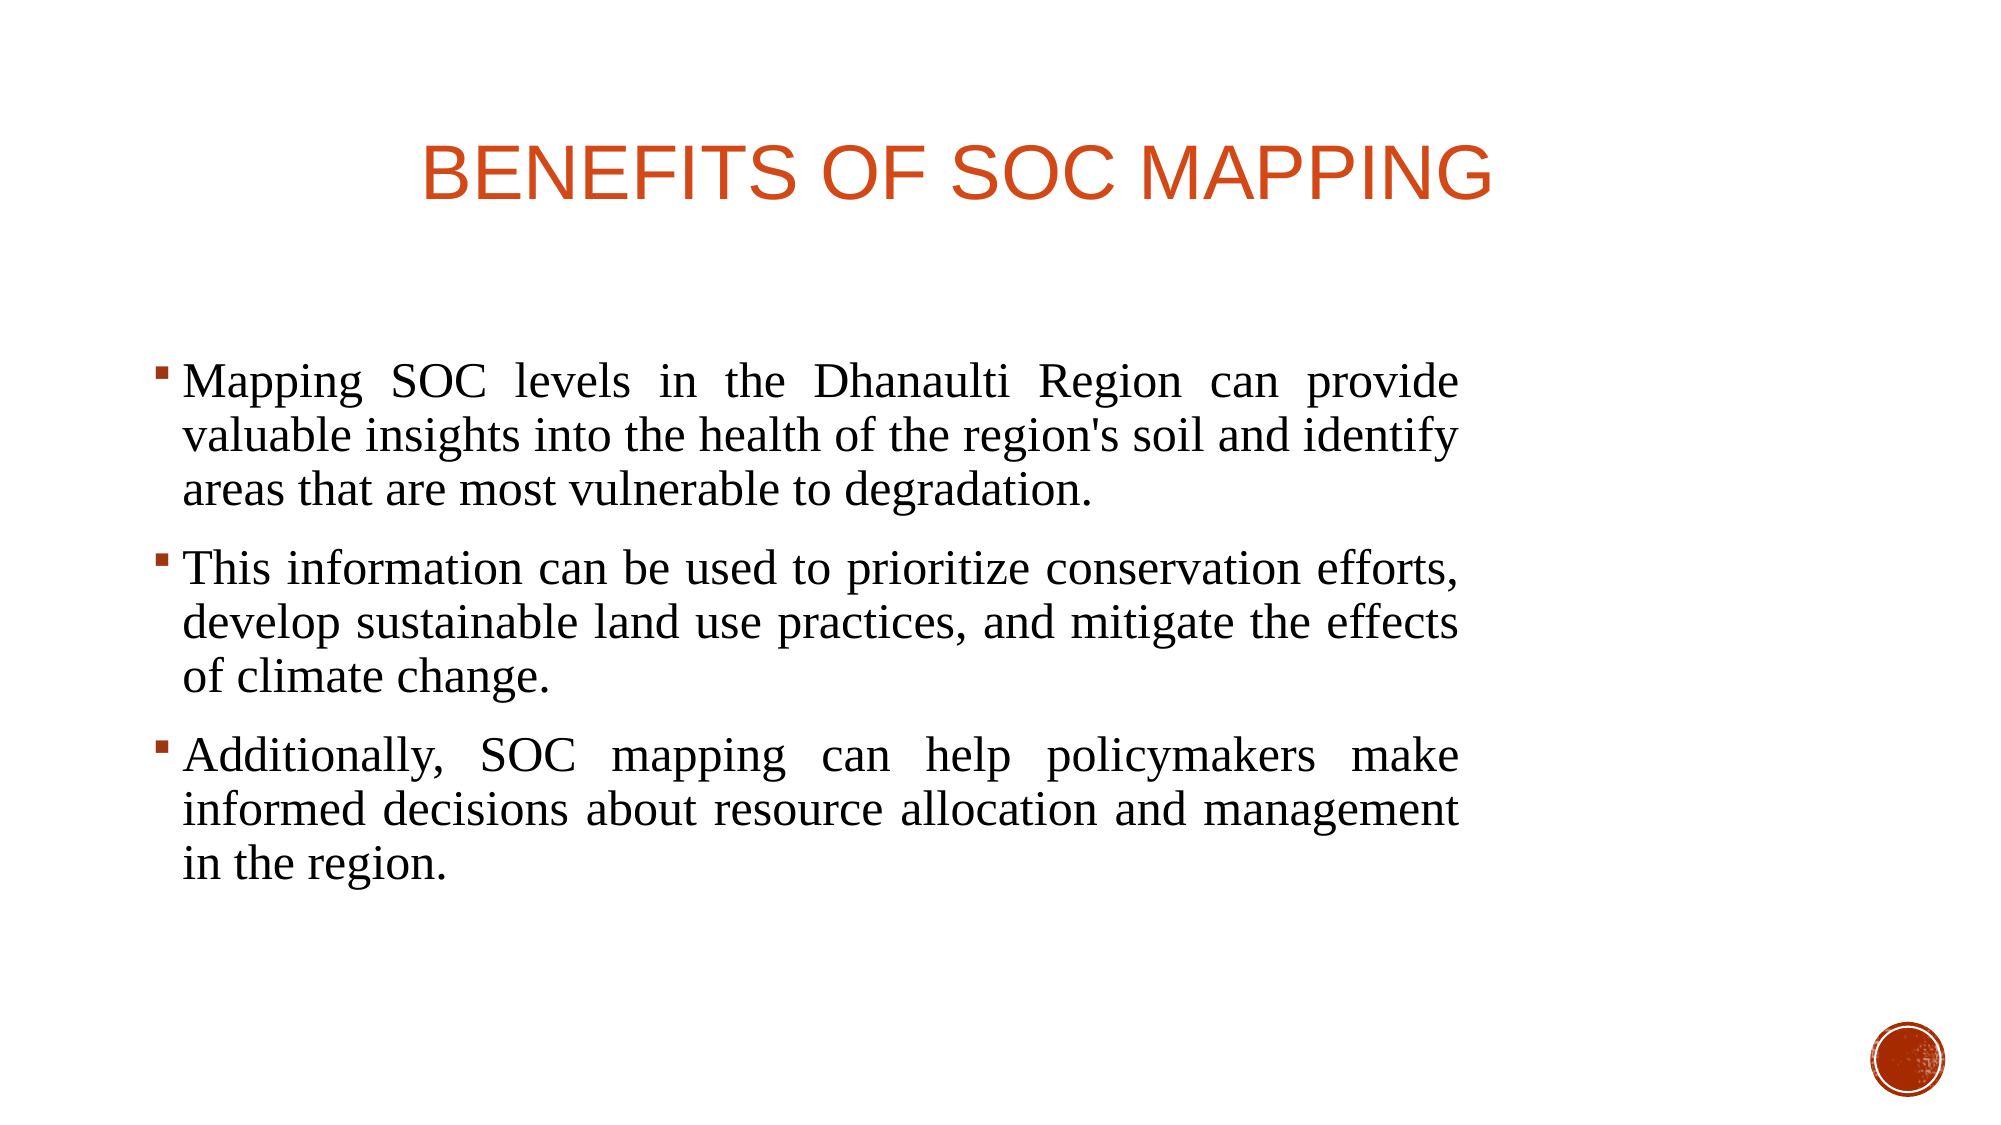

BENEFITS OF SOC MAPPING
Mapping SOC levels in the Dhanaulti Region can provide valuable insights into the health of the region's soil and identify areas that are most vulnerable to degradation.
This information can be used to prioritize conservation efforts, develop sustainable land use practices, and mitigate the effects of climate change.
Additionally, SOC mapping can help policymakers make informed decisions about resource allocation and management in the region.